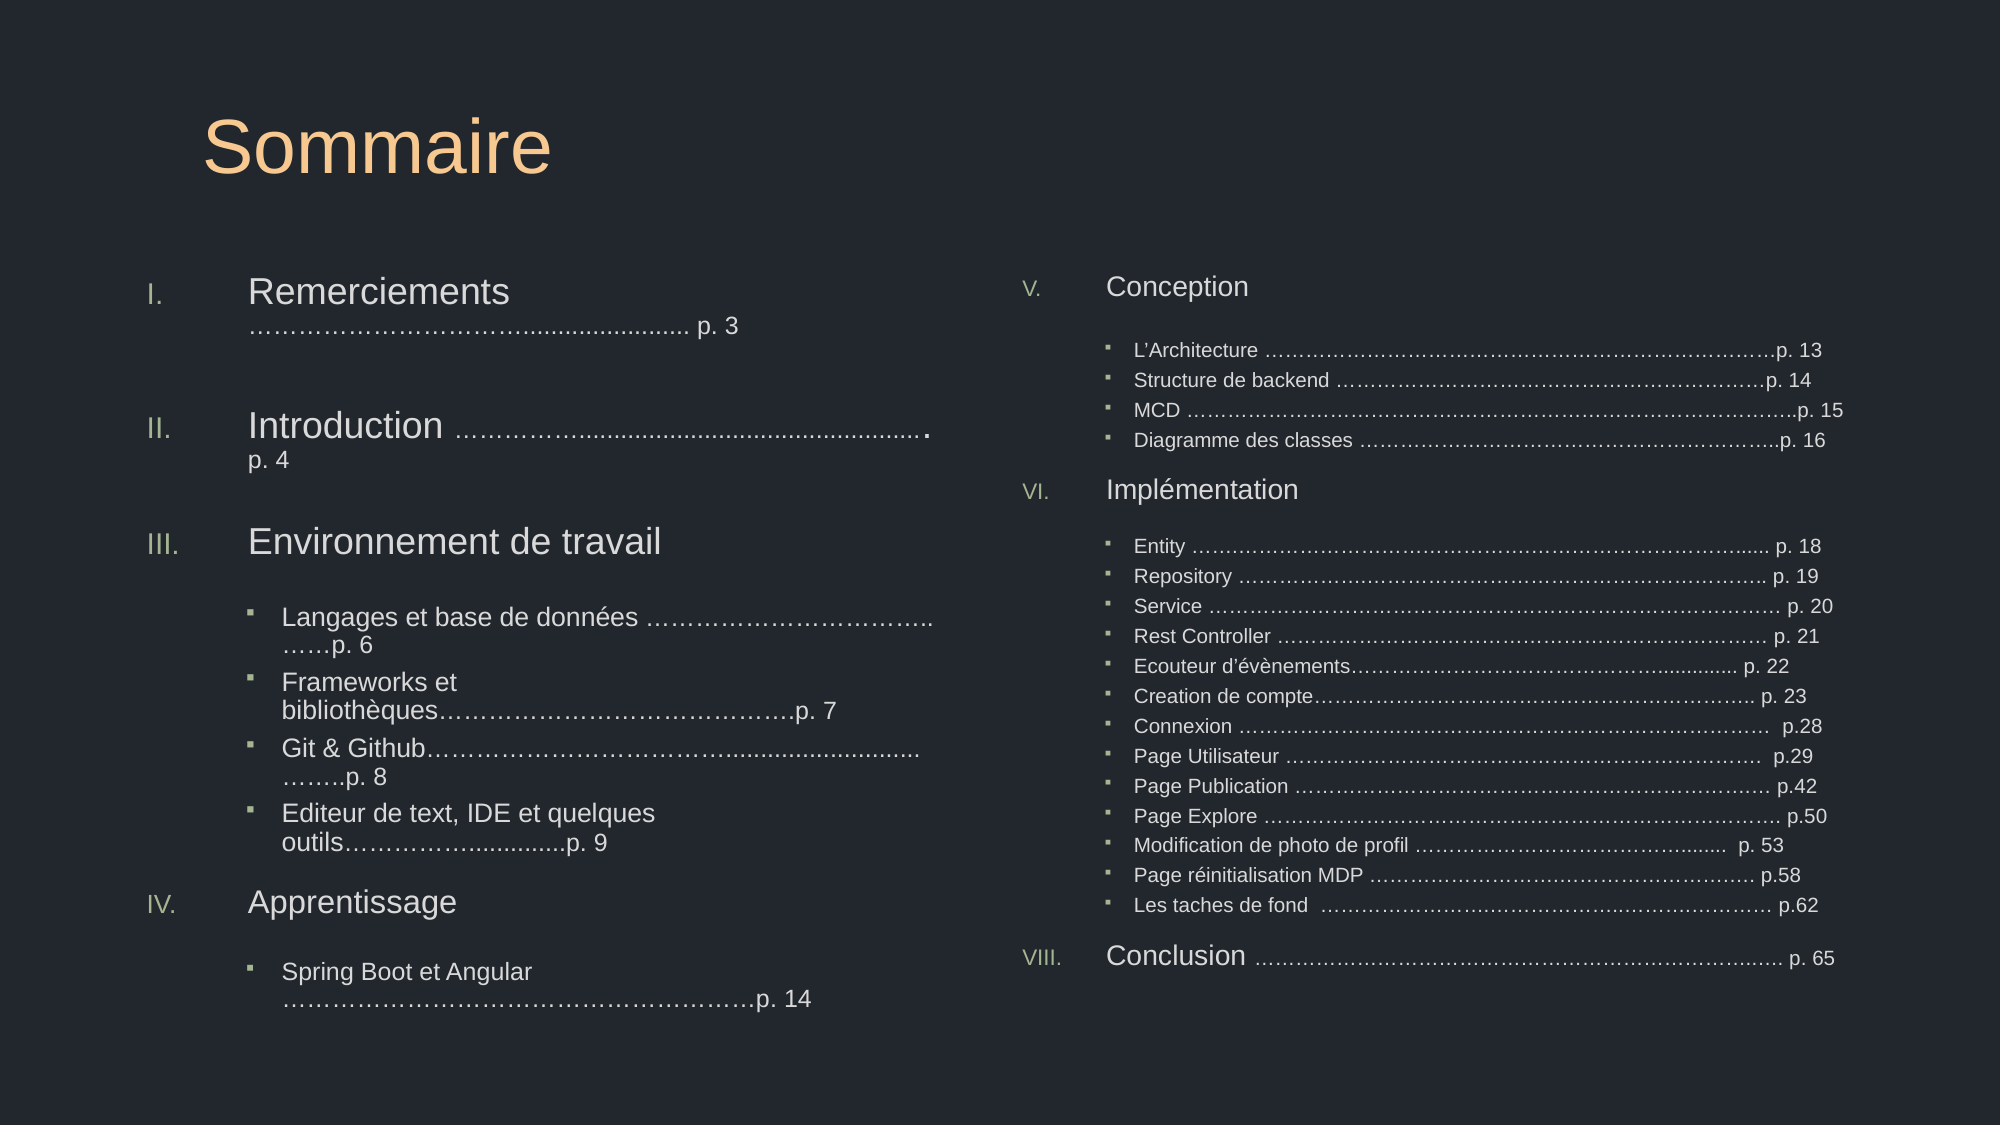

# Sommaire
Remerciements ……………………………........................ p. 3
Introduction …………….................................................. p. 4
Environnement de travail
Langages et base de données …………………………….. ……p. 6
Frameworks et bibliothèques…………………………………….p. 7
Git & Github………………………………............................……..p. 8
Editeur de text, IDE et quelques outils……………..............p. 9
Apprentissage
Spring Boot et Angular  …………………………………………………p. 14
Conception
L’Architecture …………………………………………………………………p. 13
Structure de backend ………………………………………………………p. 14
MCD ………………………………….…………………………………………..p. 15
Diagramme des classes ……………………………………………………..p. 16
Implémentation
Entity …….…………………………………….…………………………...... p. 18
Repository ……………….………………………………………………….. p. 19
Service ………………………………………………………………………… p. 20
Rest Controller ……………………………………………………………… p. 21
Ecouteur d’évènements……………………………………….............. p. 22
Creation de compte……………………………………………………….. p. 23
Connexion ……………………………………………………………………  p.28
Page Utilisateur …………………………………………………………….  p.29
Page Publication ………………………………………………………….… p.42
Page Explore …………………………………………………………………. p.50
Modification de photo de profil …………………………………........  p. 53
Page réinitialisation MDP ……………………….…………………….…. p.58
Les taches de fond  …………………….………………..……….………… p.62
Conclusion ………………………………………………………………..…. p. 65